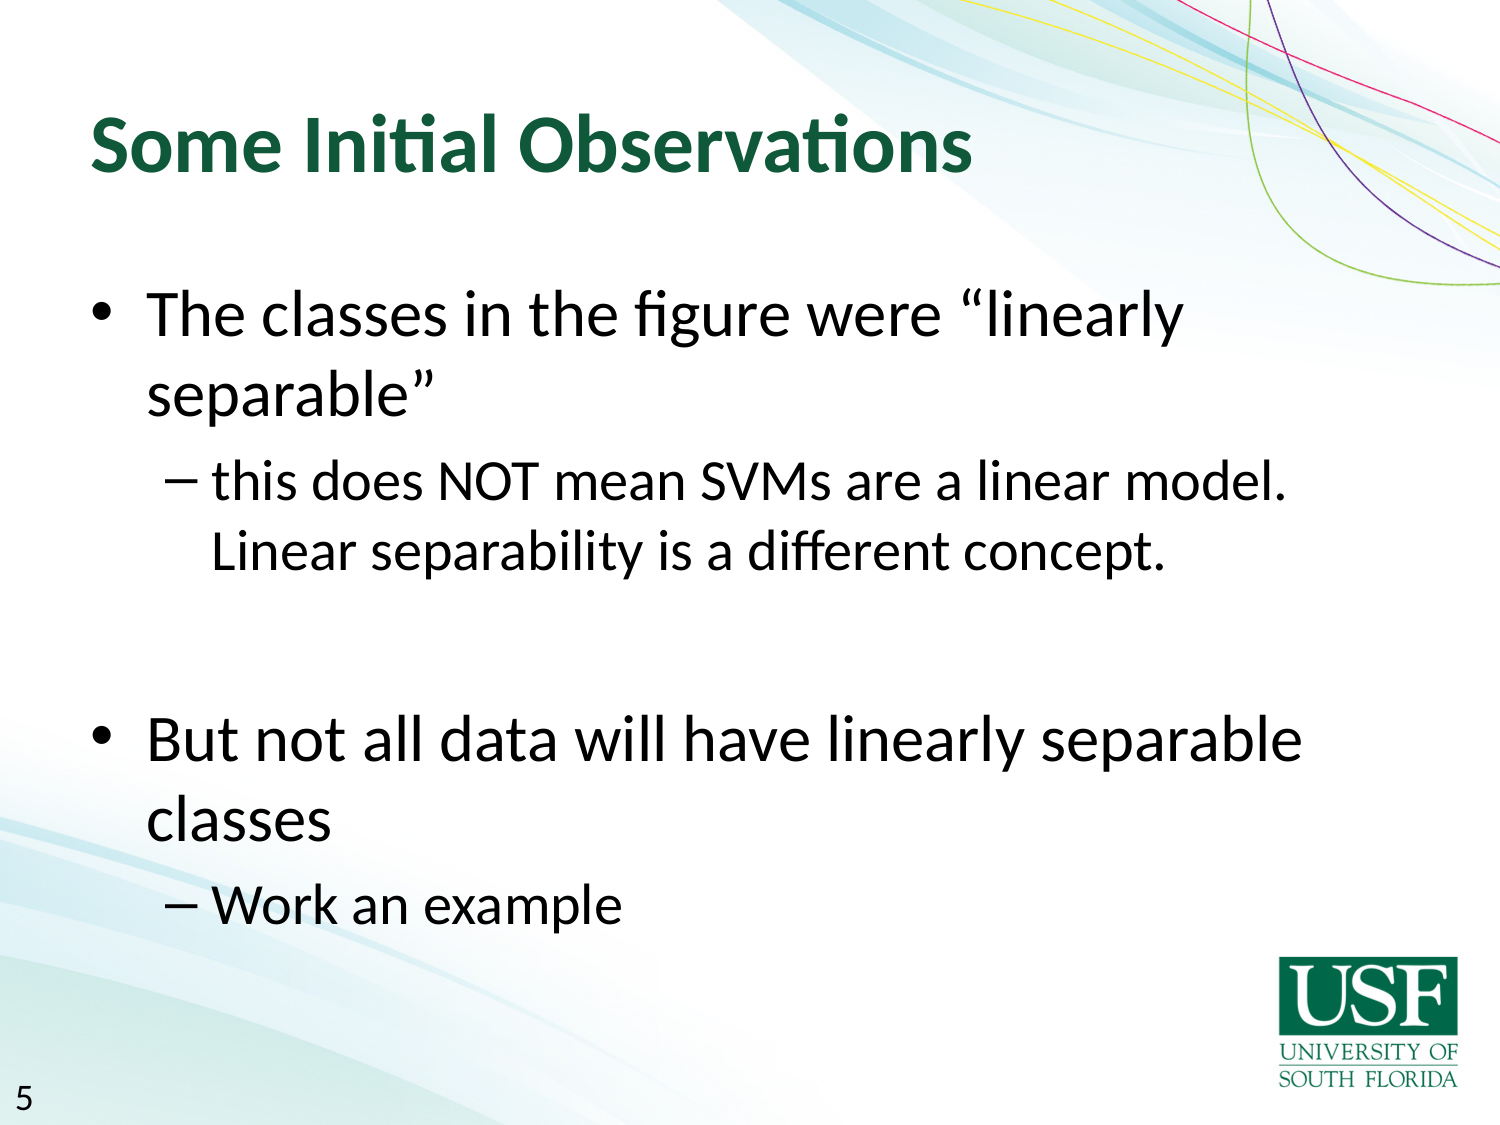

# Some Initial Observations
The classes in the figure were “linearly separable”
this does NOT mean SVMs are a linear model. Linear separability is a different concept.

But not all data will have linearly separable classes
Work an example
5